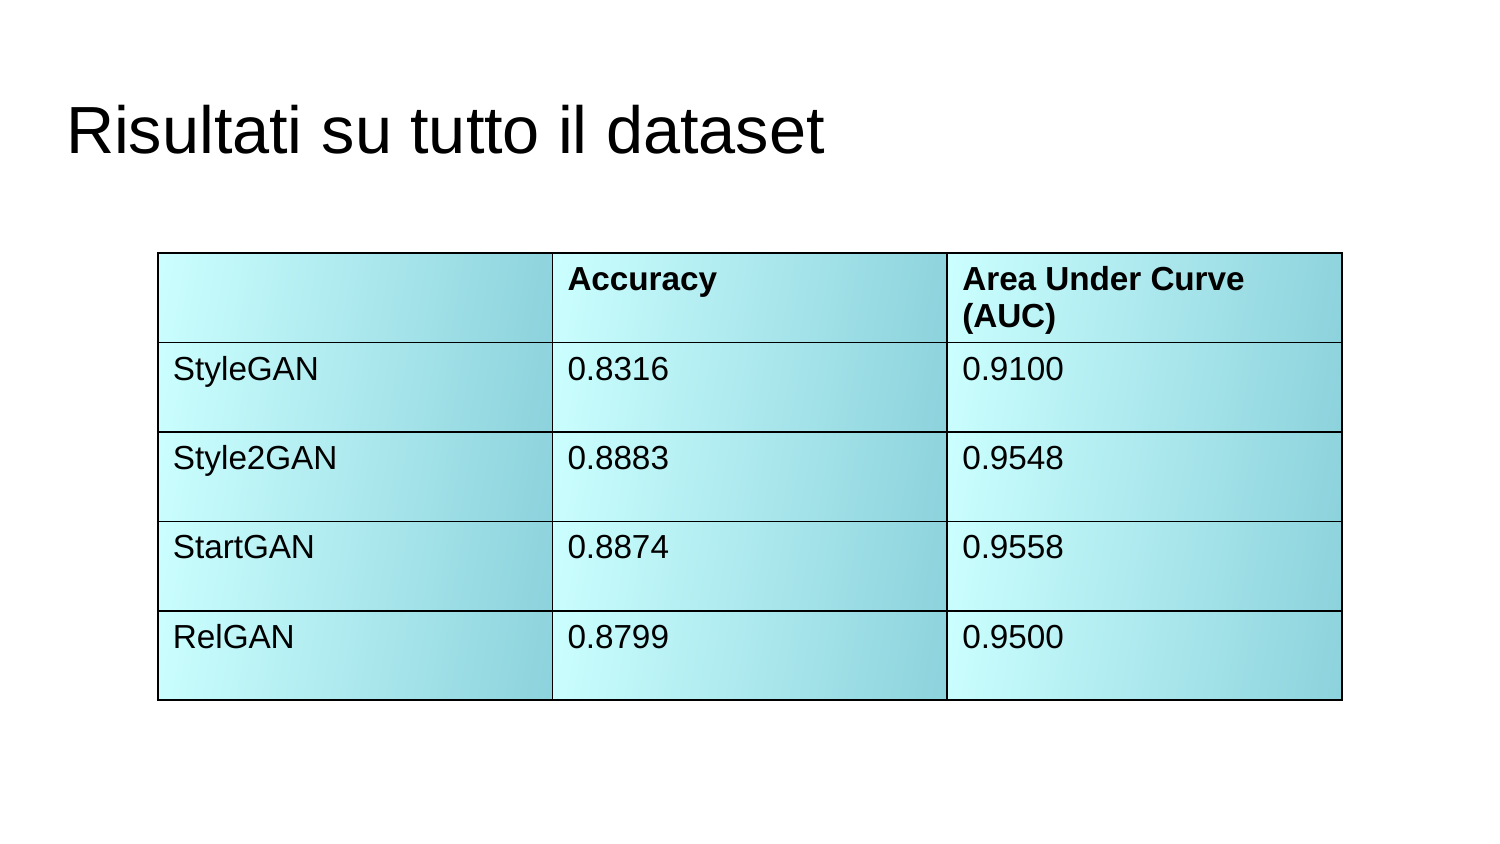

# Risultati su tutto il dataset
|  | Accuracy | Area Under Curve (AUC) |
| --- | --- | --- |
| StyleGAN | 0.8316 | 0.9100 |
| Style2GAN | 0.8883 | 0.9548 |
| StartGAN | 0.8874 | 0.9558 |
| RelGAN | 0.8799 | 0.9500 |